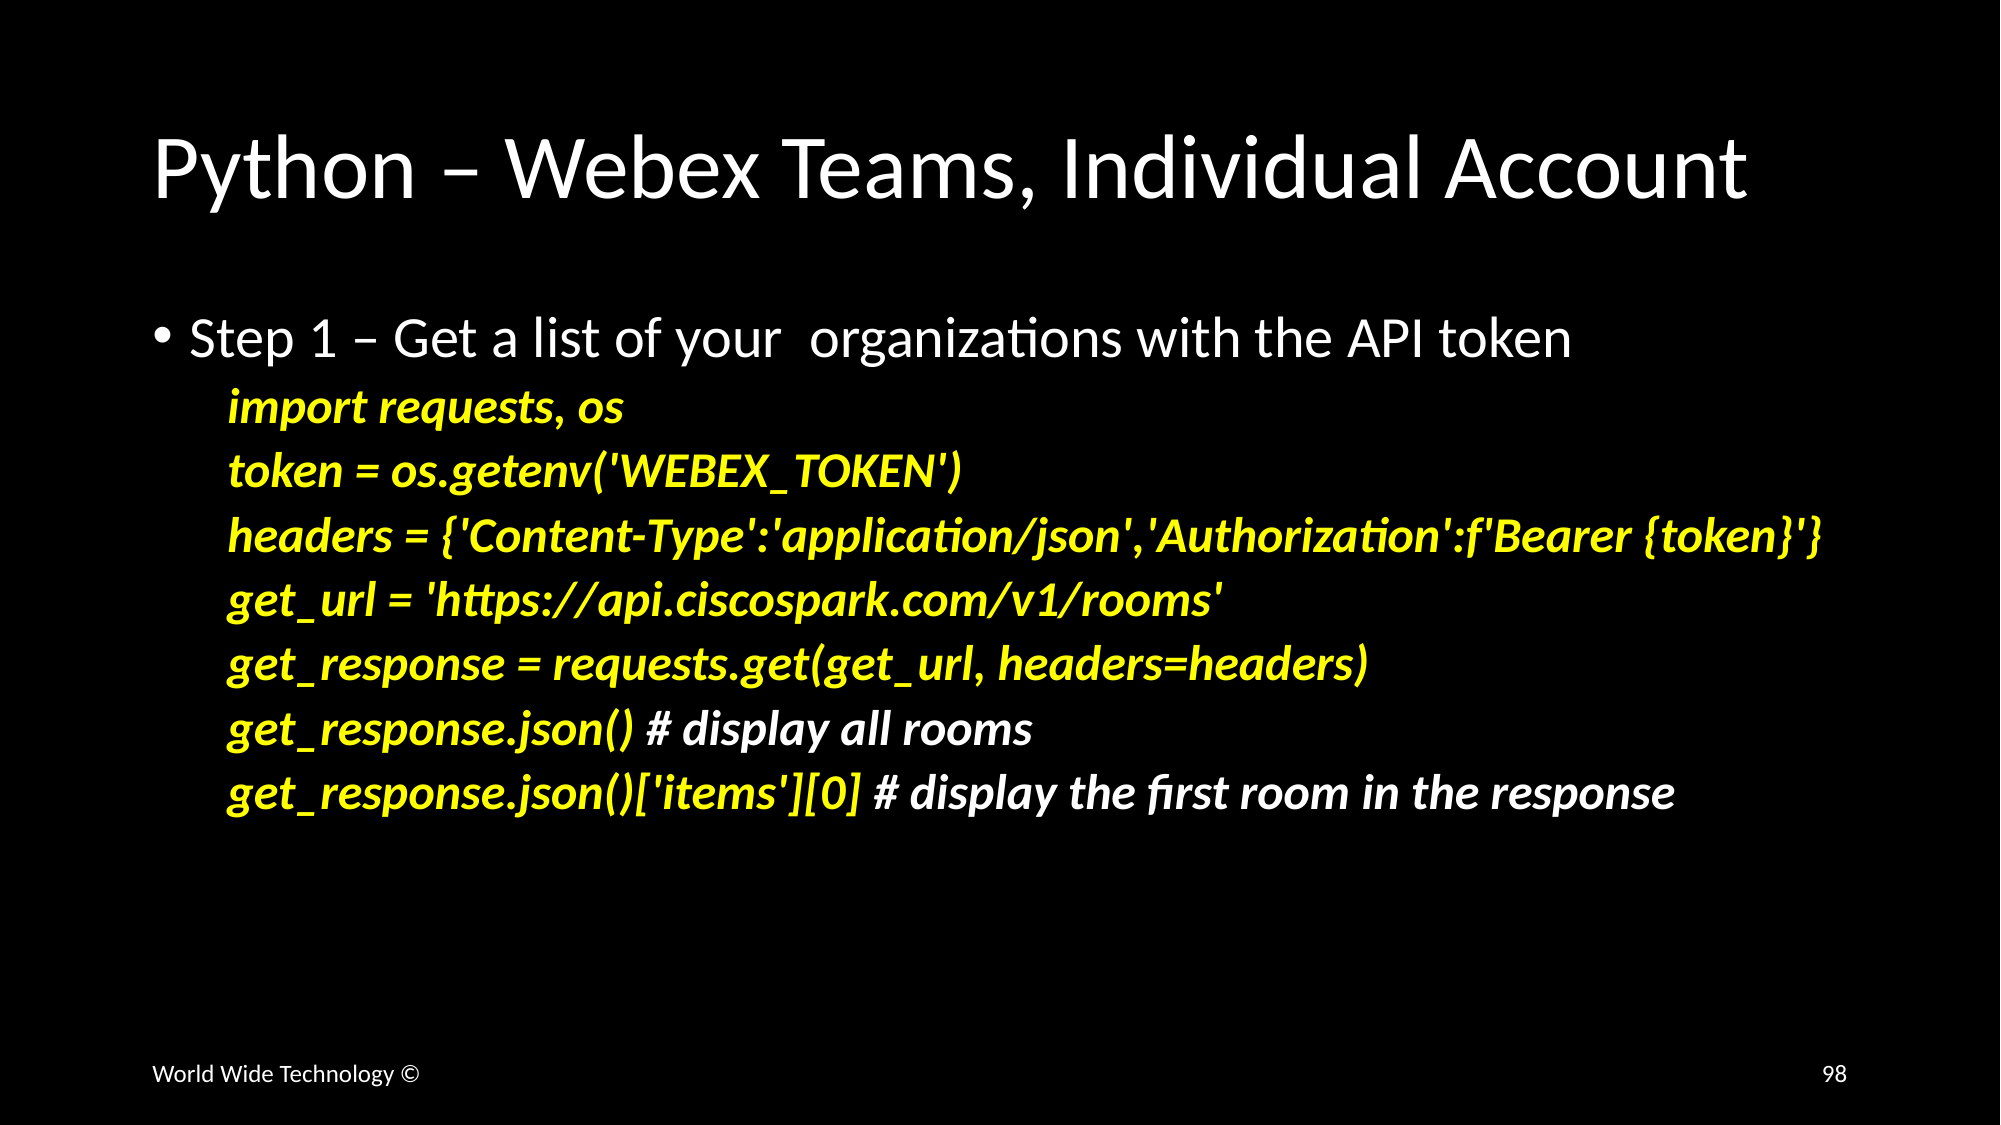

# Python – Webex Teams, Individual Account
Step 1 – Get a list of your  organizations with the API token
import requests, os
token = os.getenv('WEBEX_TOKEN')
headers = {'Content-Type':'application/json','Authorization':f'Bearer {token}'}
get_url = 'https://api.ciscospark.com/v1/rooms'
get_response = requests.get(get_url, headers=headers)
get_response.json() # display all rooms
get_response.json()['items'][0] # display the first room in the response
World Wide Technology ©
98